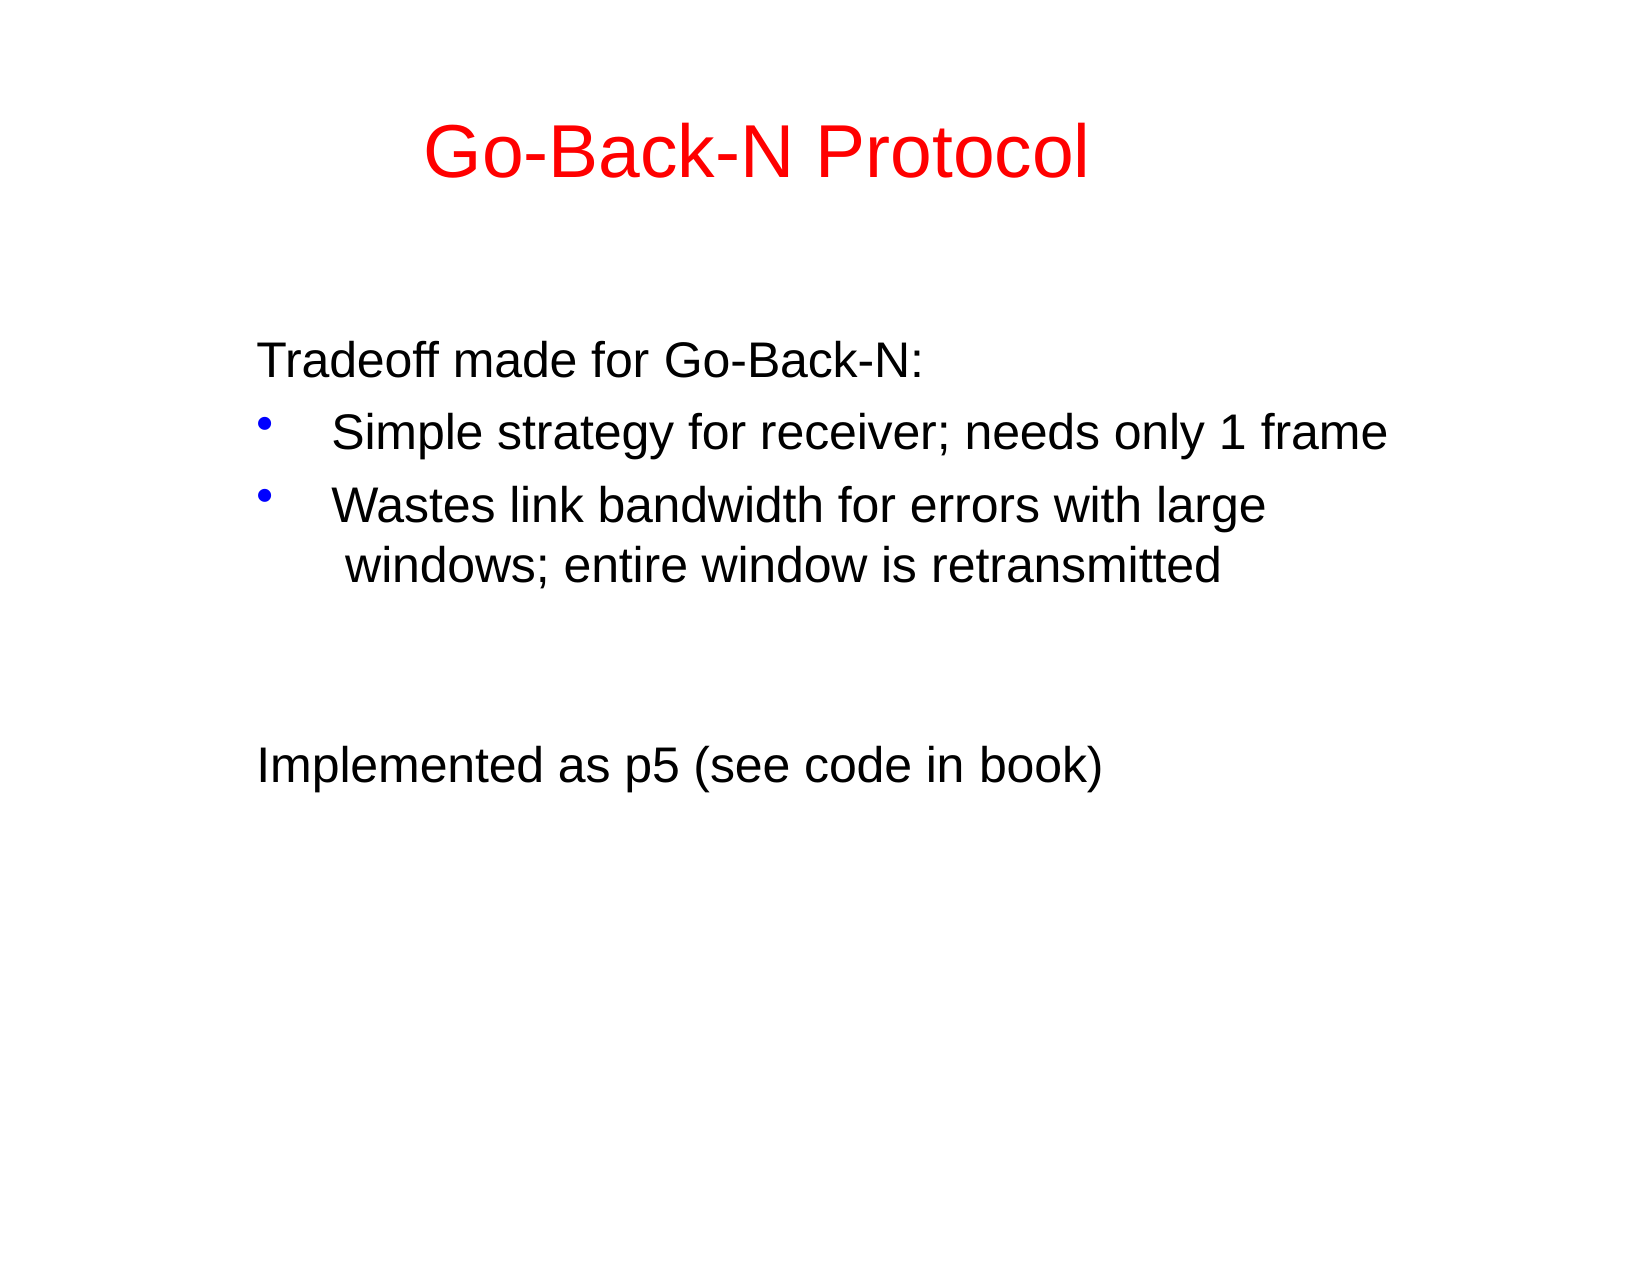

# Go-Back-N Protocol
Tradeoff made for Go-Back-N:
Simple strategy for receiver; needs only 1 frame
Wastes link bandwidth for errors with large  windows; entire window is retransmitted

Implemented as p5 (see code in book)